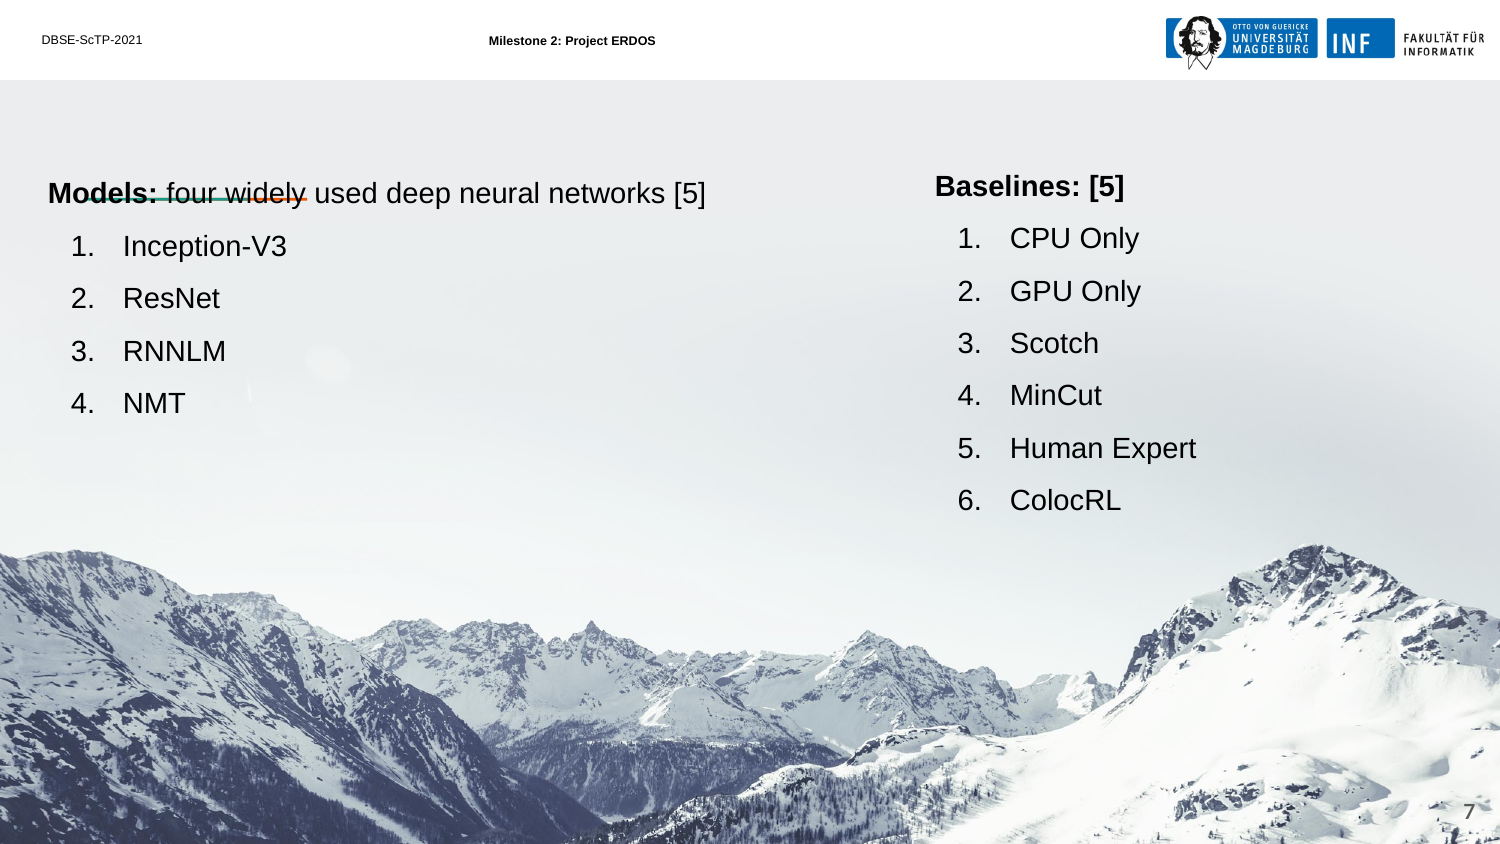

Baselines: [5]
CPU Only
GPU Only
Scotch
MinCut
Human Expert
ColocRL
Models: four widely used deep neural networks [5]
Inception-V3
ResNet
RNNLM
NMT
7